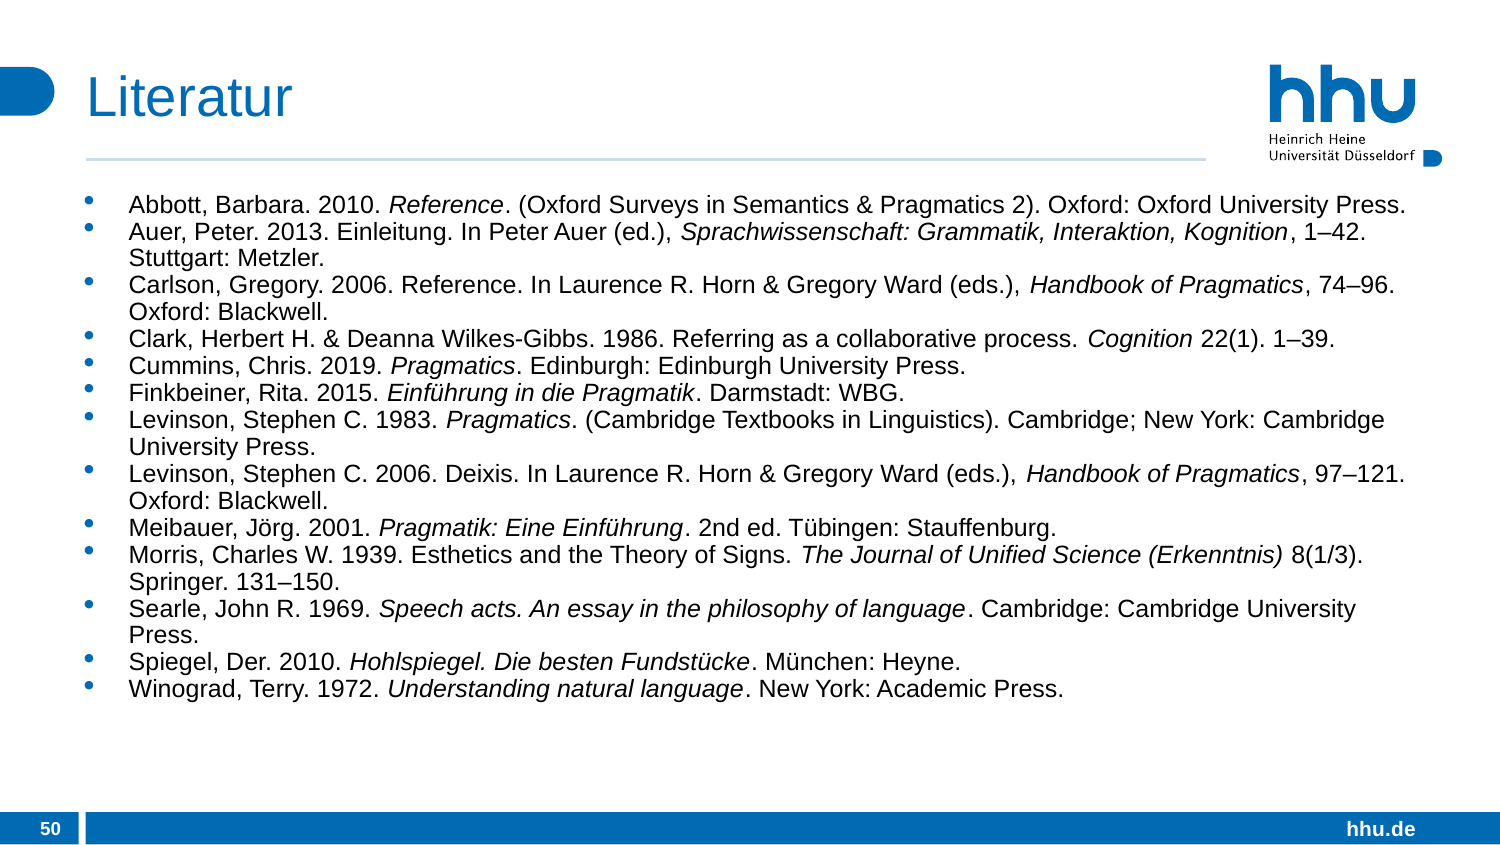

# Literatur
Abbott, Barbara. 2010. Reference. (Oxford Surveys in Semantics & Pragmatics 2). Oxford: Oxford University Press.
Auer, Peter. 2013. Einleitung. In Peter Auer (ed.), Sprachwissenschaft: Grammatik, Interaktion, Kognition, 1–42. Stuttgart: Metzler.
Carlson, Gregory. 2006. Reference. In Laurence R. Horn & Gregory Ward (eds.), Handbook of Pragmatics, 74–96. Oxford: Blackwell.
Clark, Herbert H. & Deanna Wilkes-Gibbs. 1986. Referring as a collaborative process. Cognition 22(1). 1–39.
Cummins, Chris. 2019. Pragmatics. Edinburgh: Edinburgh University Press.
Finkbeiner, Rita. 2015. Einführung in die Pragmatik. Darmstadt: WBG.
Levinson, Stephen C. 1983. Pragmatics. (Cambridge Textbooks in Linguistics). Cambridge; New York: Cambridge University Press.
Levinson, Stephen C. 2006. Deixis. In Laurence R. Horn & Gregory Ward (eds.), Handbook of Pragmatics, 97–121. Oxford: Blackwell.
Meibauer, Jörg. 2001. Pragmatik: Eine Einführung. 2nd ed. Tübingen: Stauffenburg.
Morris, Charles W. 1939. Esthetics and the Theory of Signs. The Journal of Unified Science (Erkenntnis) 8(1/3). Springer. 131–150.
Searle, John R. 1969. Speech acts. An essay in the philosophy of language. Cambridge: Cambridge University Press.
Spiegel, Der. 2010. Hohlspiegel. Die besten Fundstücke. München: Heyne.
Winograd, Terry. 1972. Understanding natural language. New York: Academic Press.

50